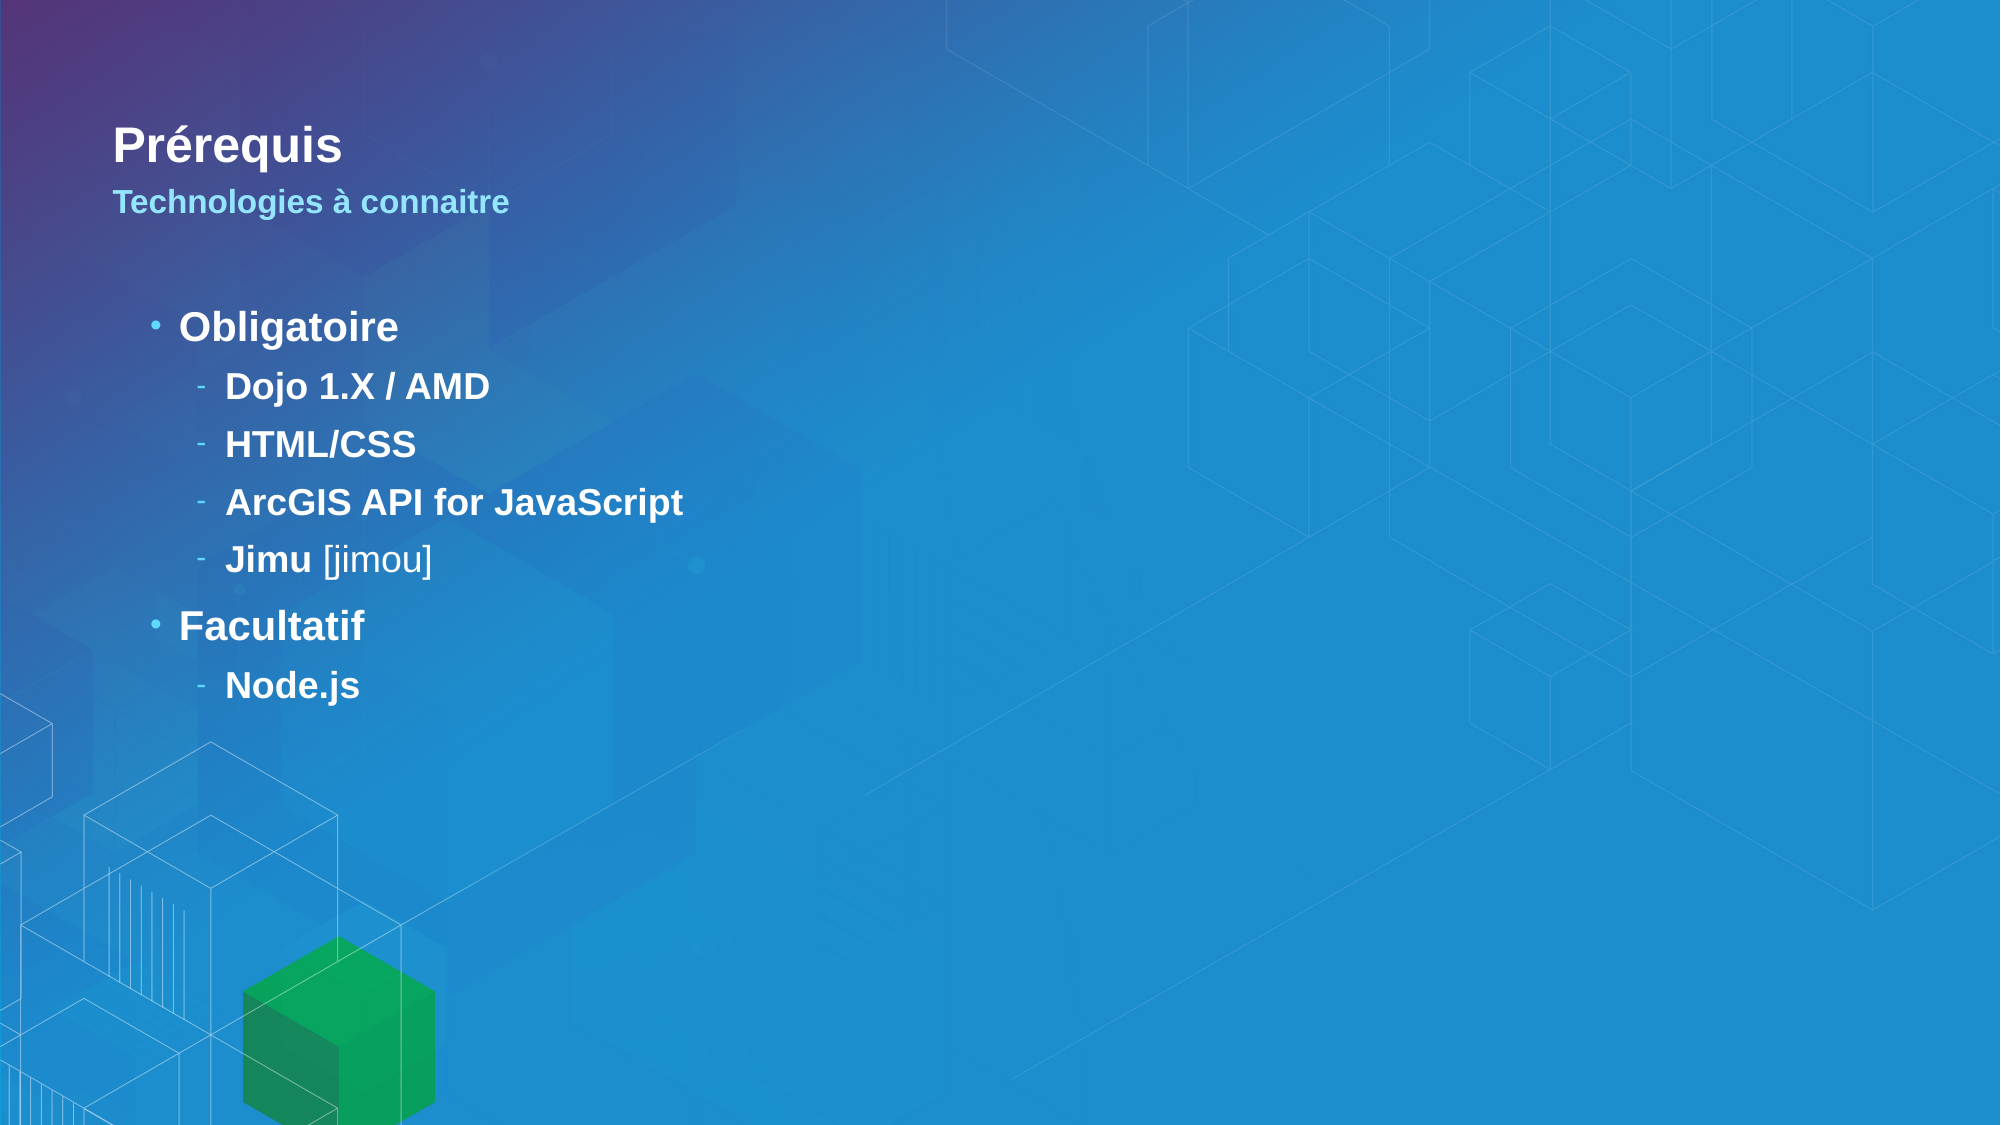

# Prérequis
Technologies à connaitre
Obligatoire
Dojo 1.X / AMD
HTML/CSS
ArcGIS API for JavaScript
Jimu [jimou]
Facultatif
Node.js